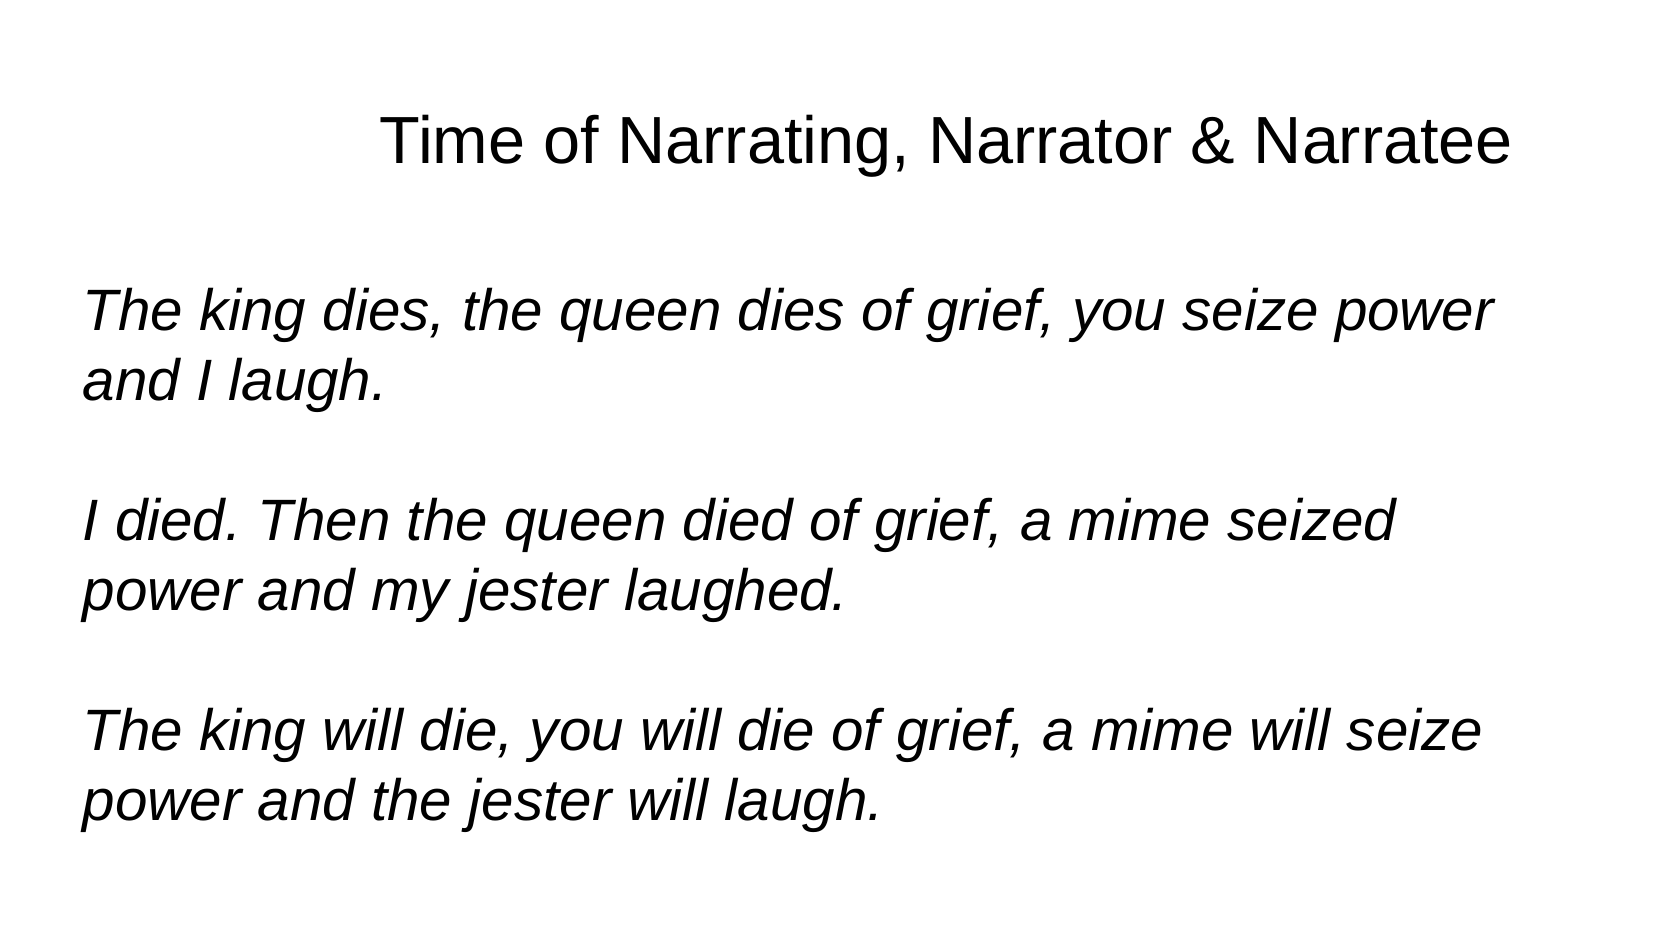

Time of Narrating, Narrator & Narratee
The king dies, the queen dies of grief, you seize power and I laugh.

I died. Then the queen died of grief, a mime seized power and my jester laughed.

The king will die, you will die of grief, a mime will seize power and the jester will laugh.